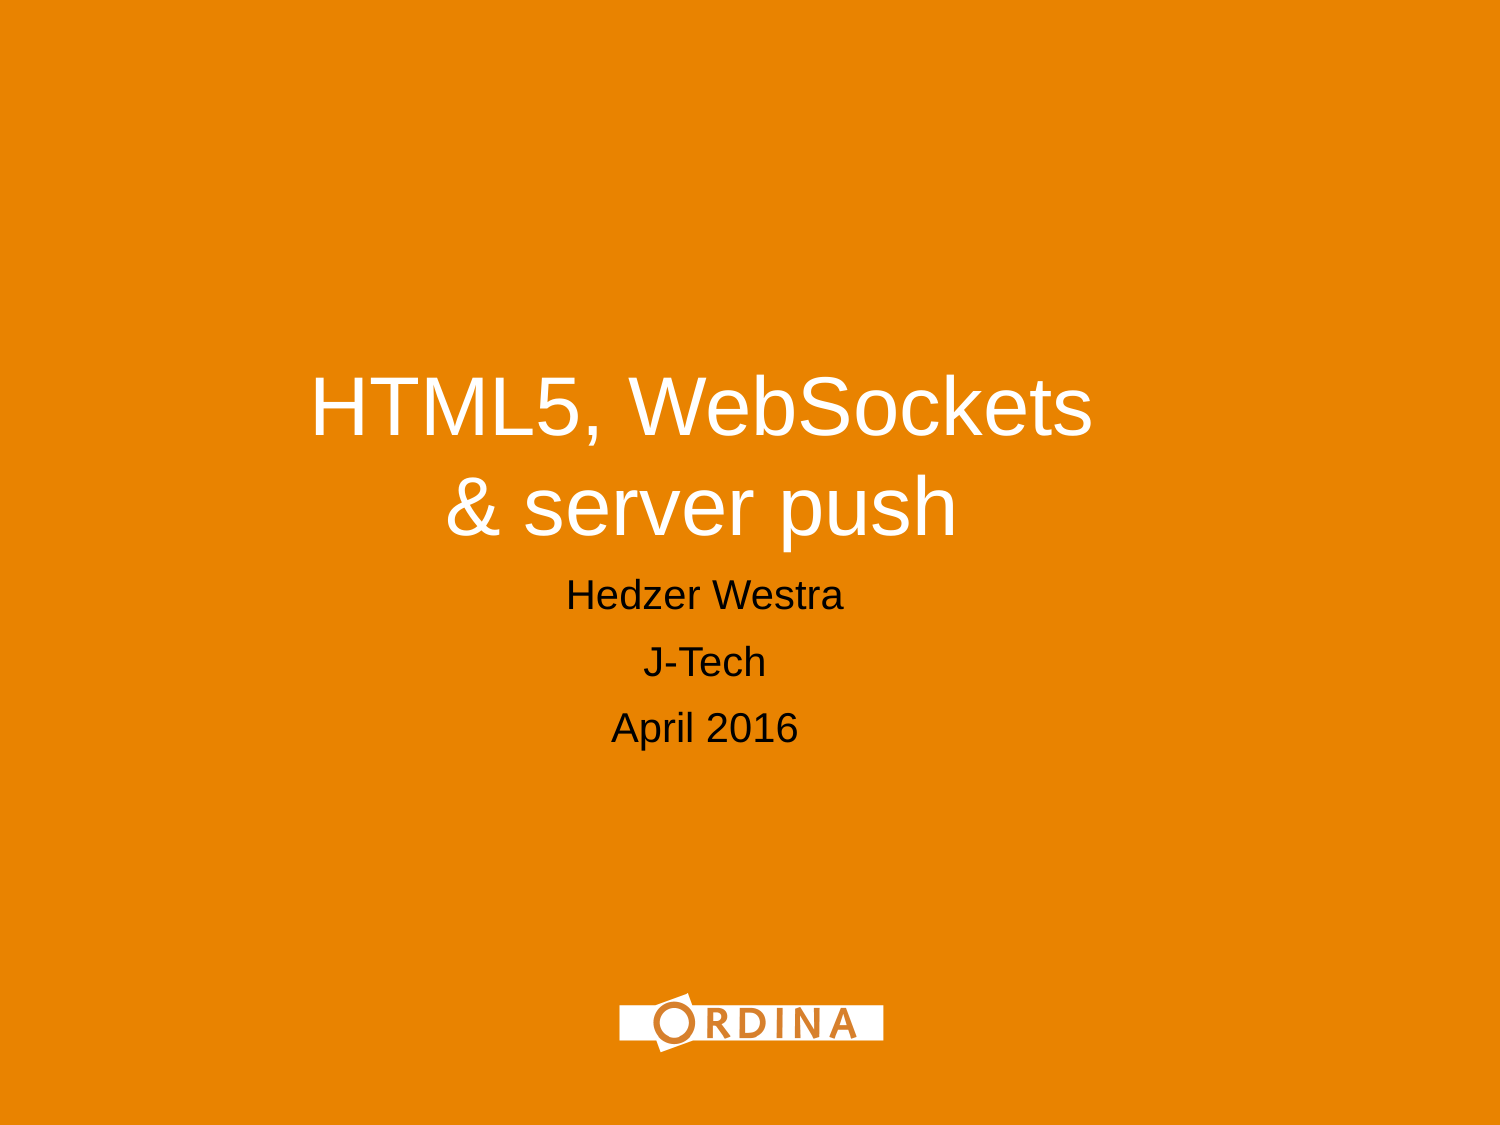

1
# HTML5, WebSockets & server push
Hedzer Westra
J-Tech
April 2016